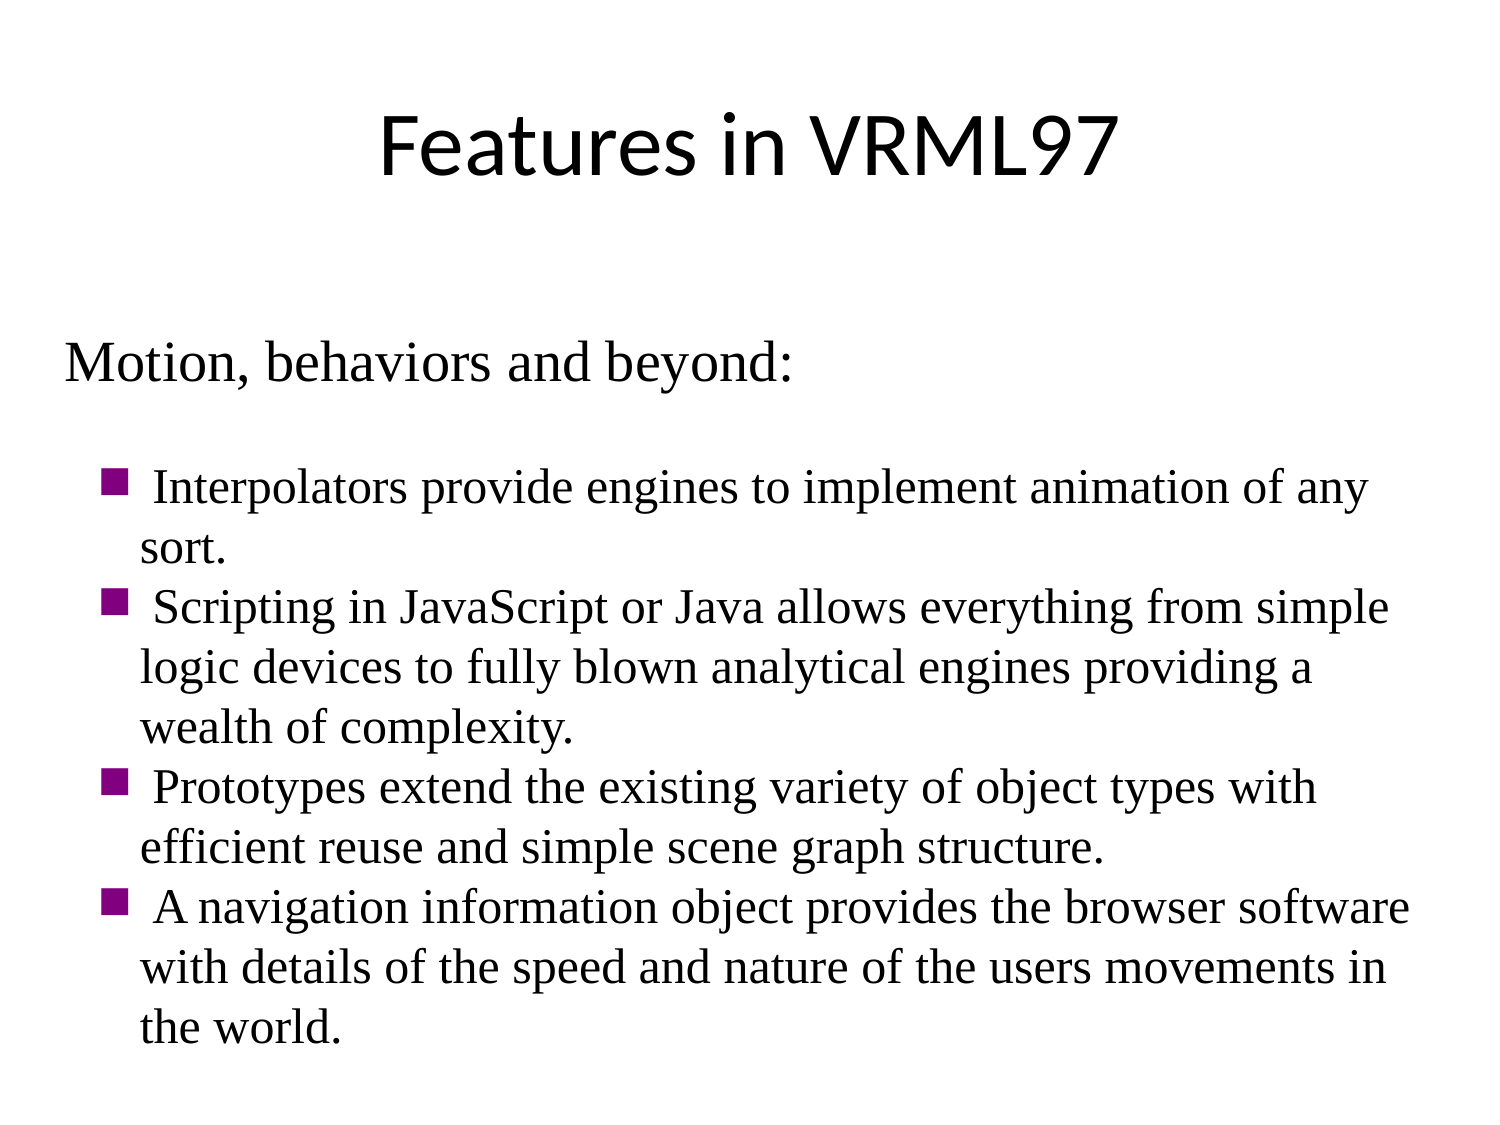

# Features in VRML97
Motion, behaviors and beyond:

 Interpolators provide engines to implement animation of any sort.
 Scripting in JavaScript or Java allows everything from simple logic devices to fully blown analytical engines providing a wealth of complexity.
 Prototypes extend the existing variety of object types with efficient reuse and simple scene graph structure.
 A navigation information object provides the browser software with details of the speed and nature of the users movements in the world.